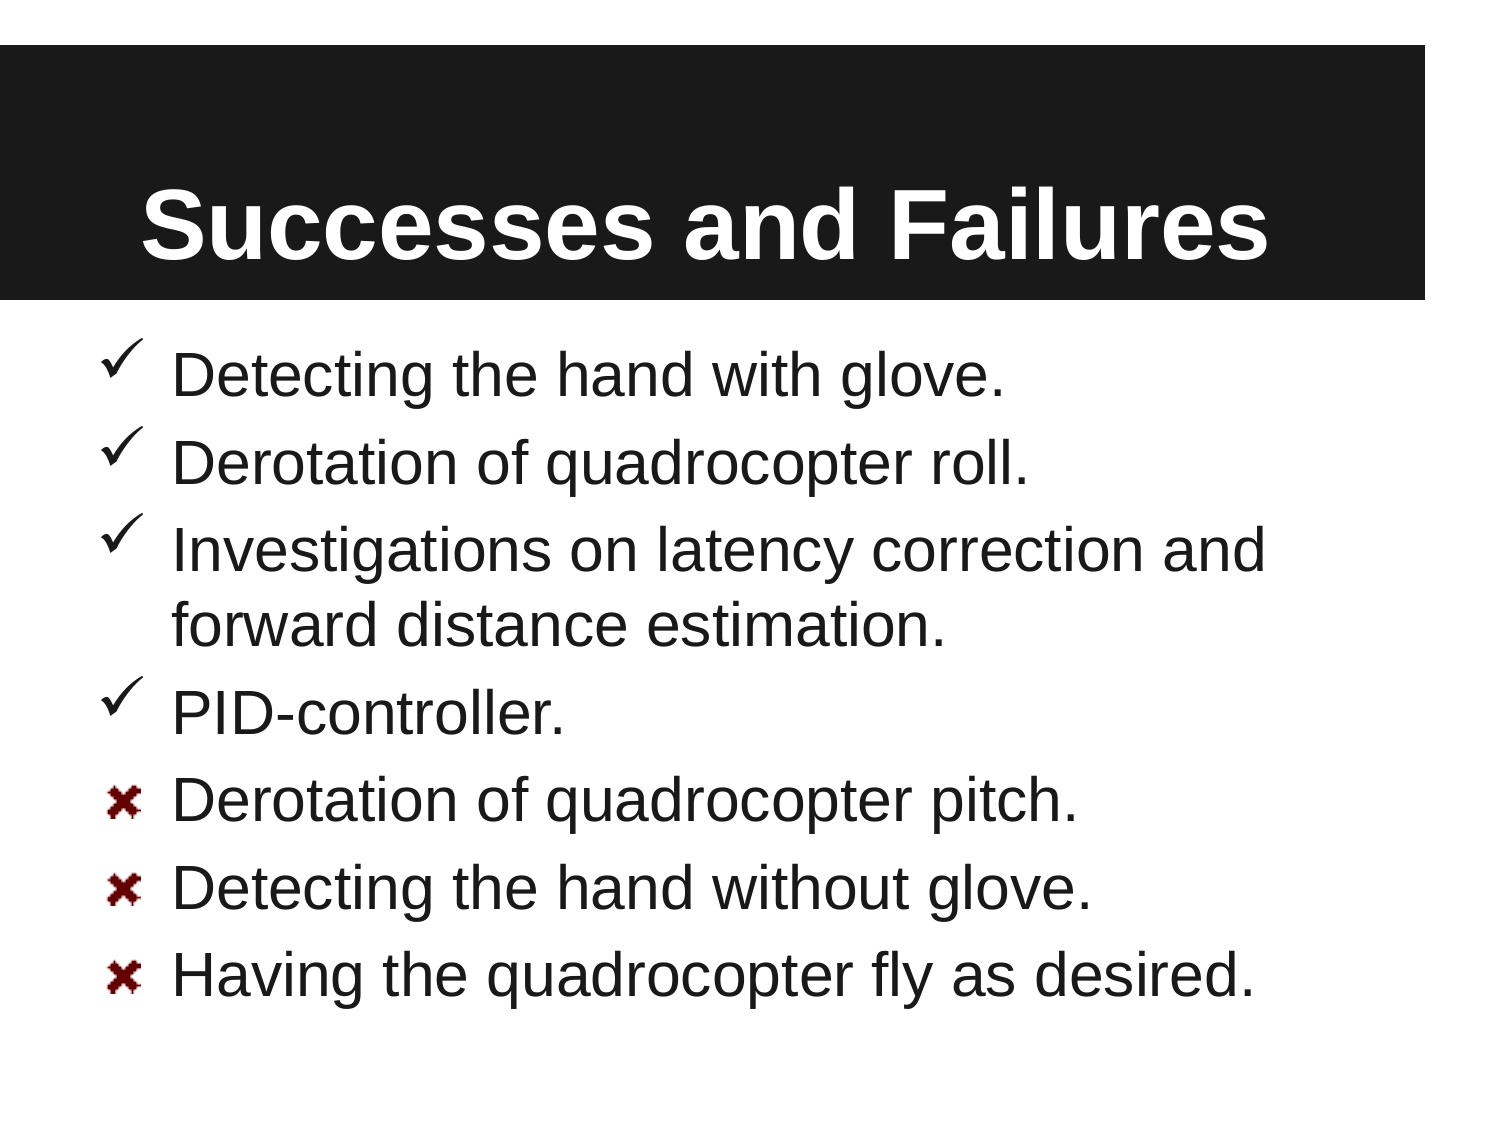

# Successes and Failures
Detecting the hand with glove.
Derotation of quadrocopter roll.
Investigations on latency correction and forward distance estimation.
PID-controller.
Derotation of quadrocopter pitch.
Detecting the hand without glove.
Having the quadrocopter fly as desired.